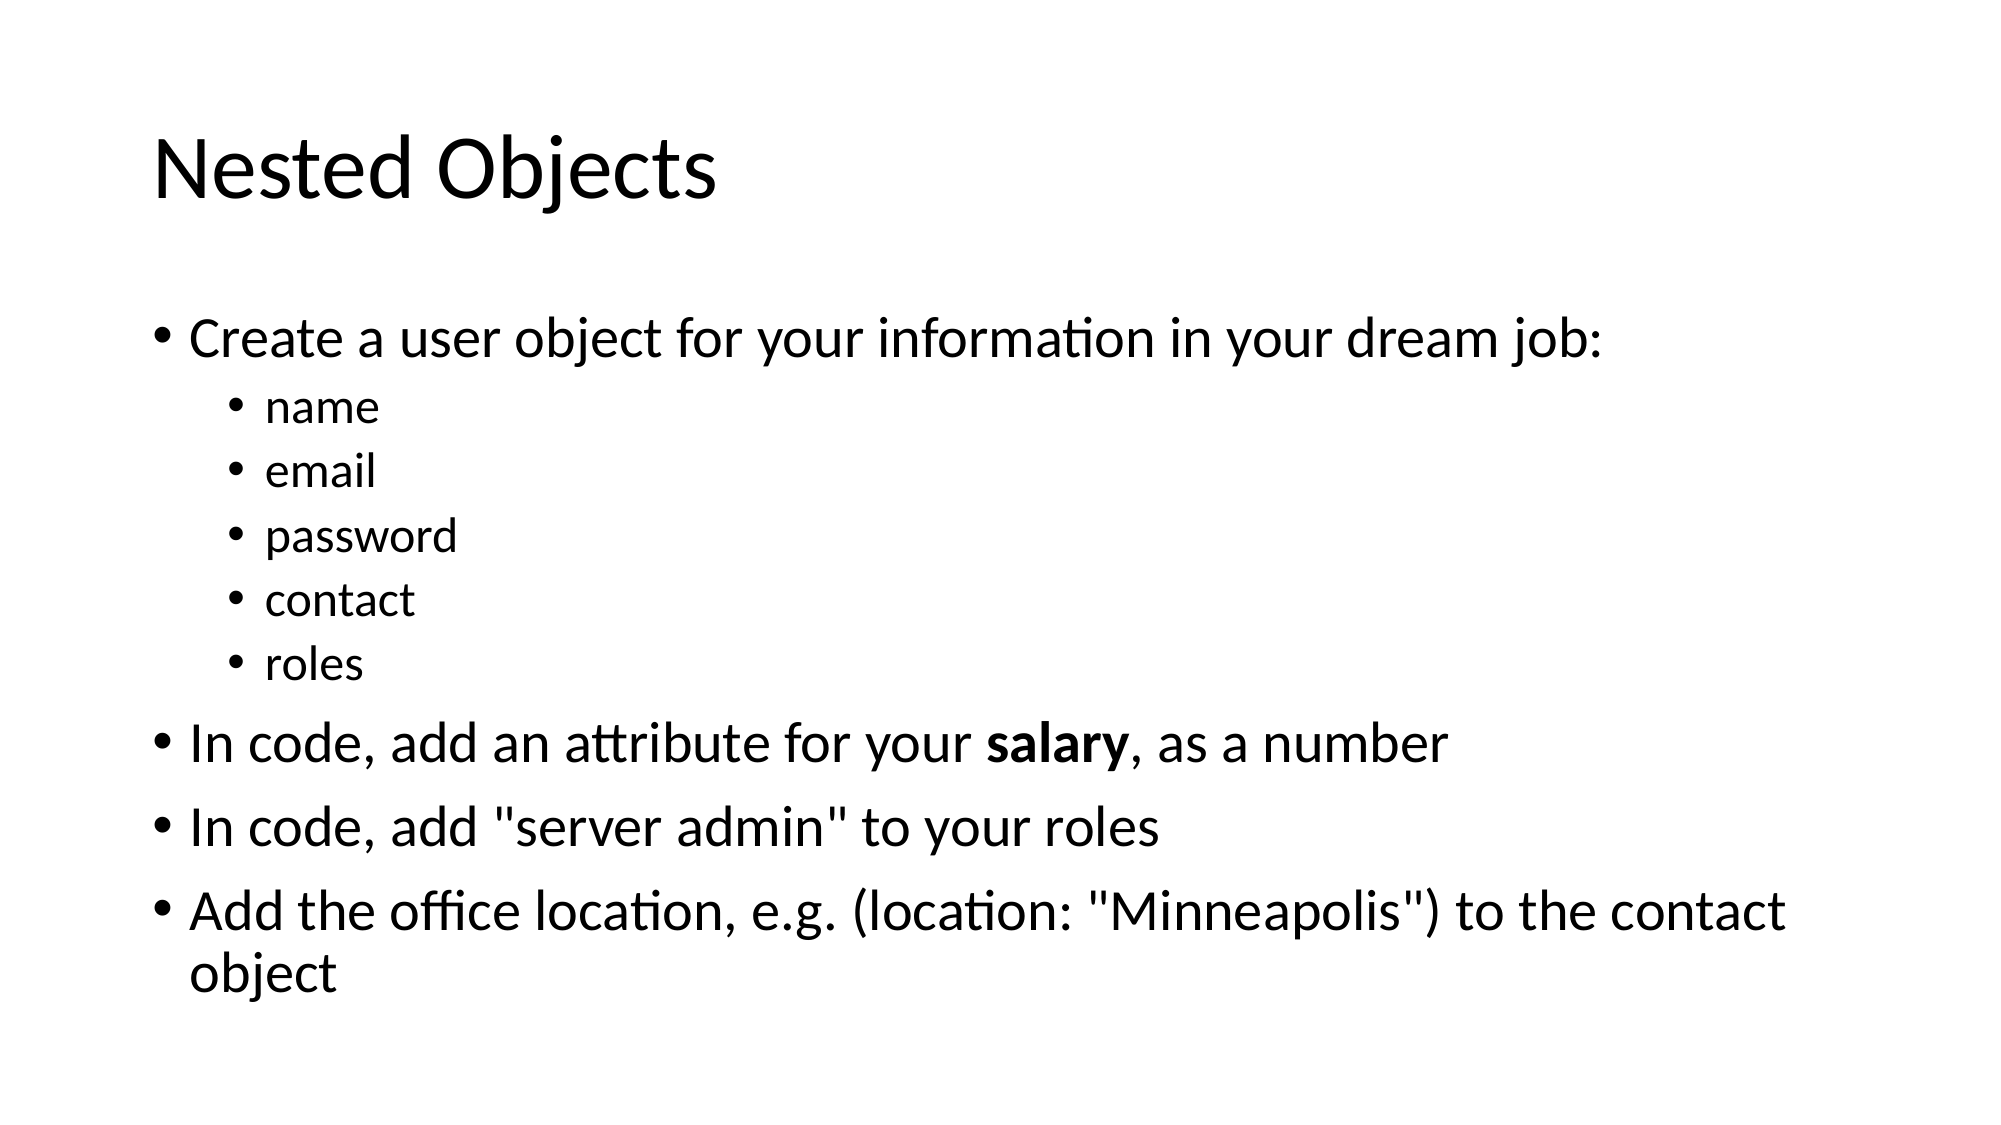

# Nested Objects
Create a user object for your information in your dream job:
name
email
password
contact
roles
In code, add an attribute for your salary, as a number
In code, add "server admin" to your roles
Add the office location, e.g. (location: "Minneapolis") to the contact object